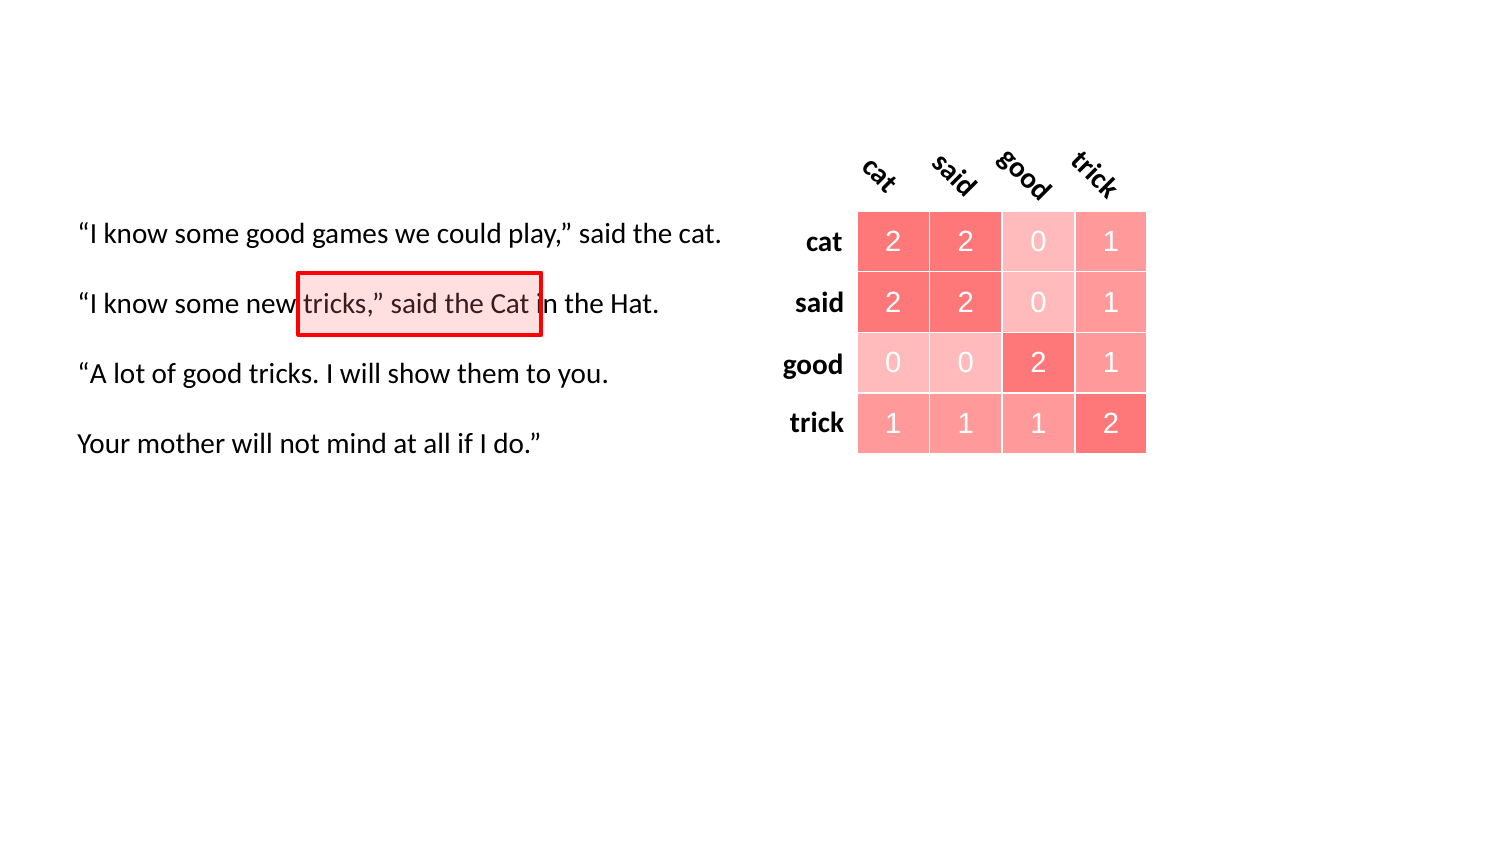

cat
said
good
trick
“I know some good games we could play,” said the cat.

“I know some new tricks,” said the Cat in the Hat.

“A lot of good tricks. I will show them to you.

Your mother will not mind at all if I do.”
| 2 | 2 | 0 | 1 |
| --- | --- | --- | --- |
| 2 | 2 | 0 | 1 |
| 0 | 0 | 2 | 1 |
| 1 | 1 | 1 | 2 |
cat

said
good
trick